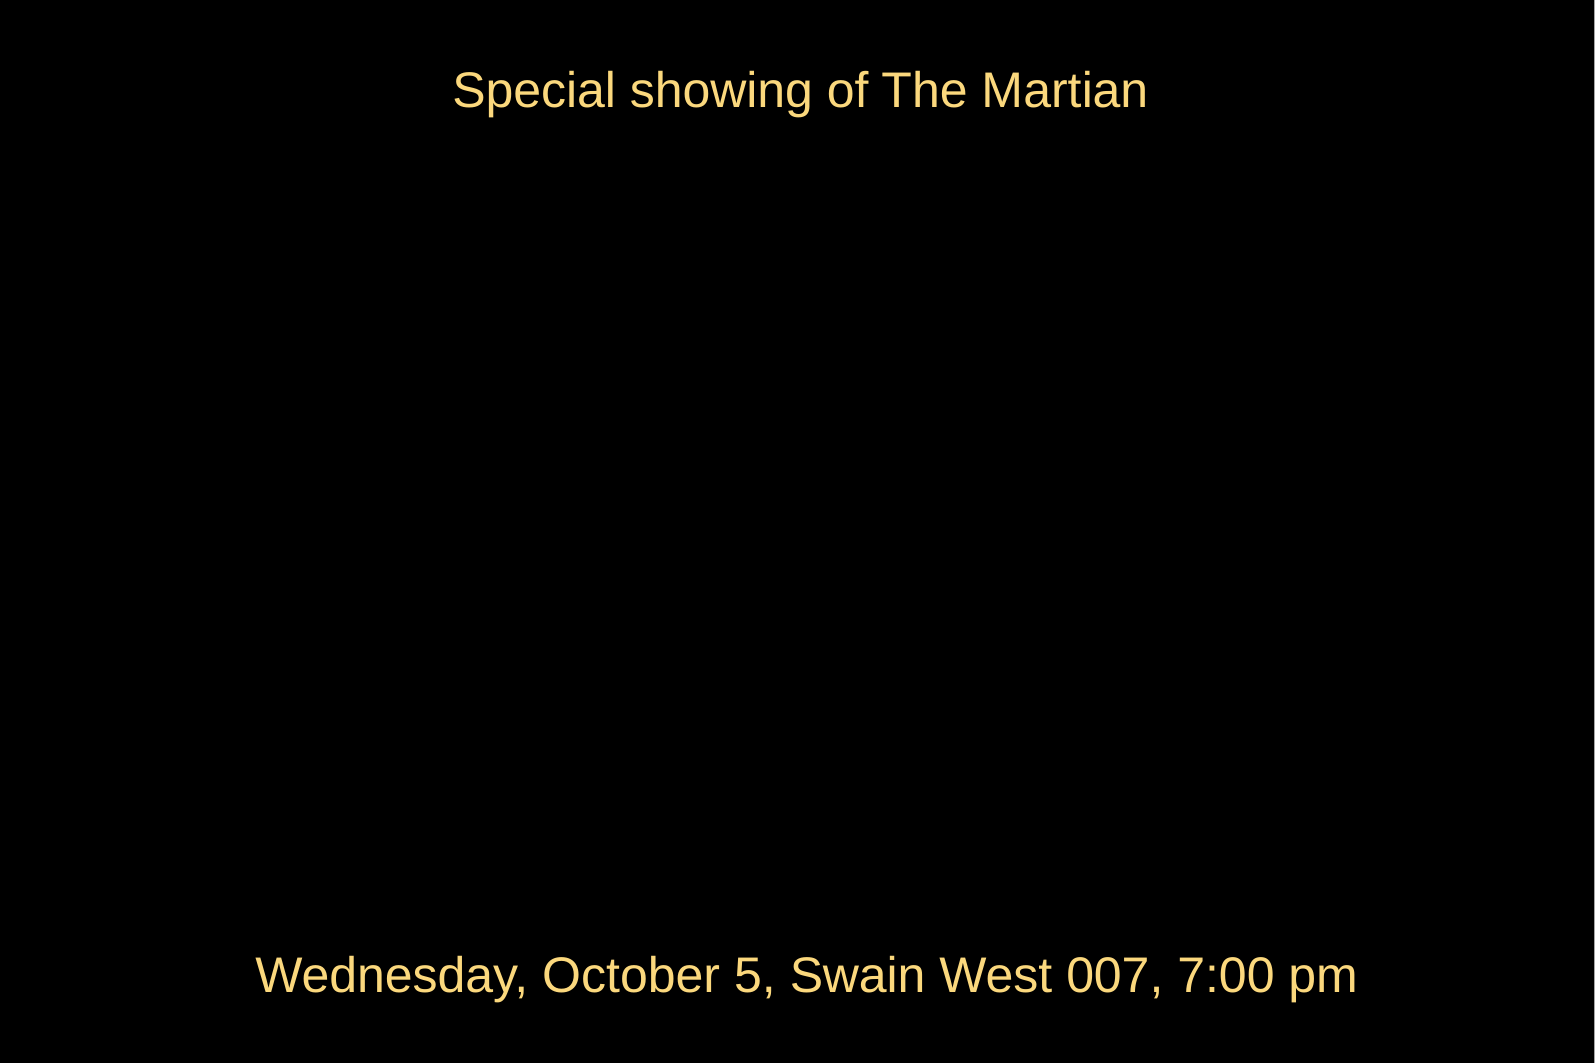

Special showing of The Martian

Wednesday, October 5, Swain West 007, 7:00 pm